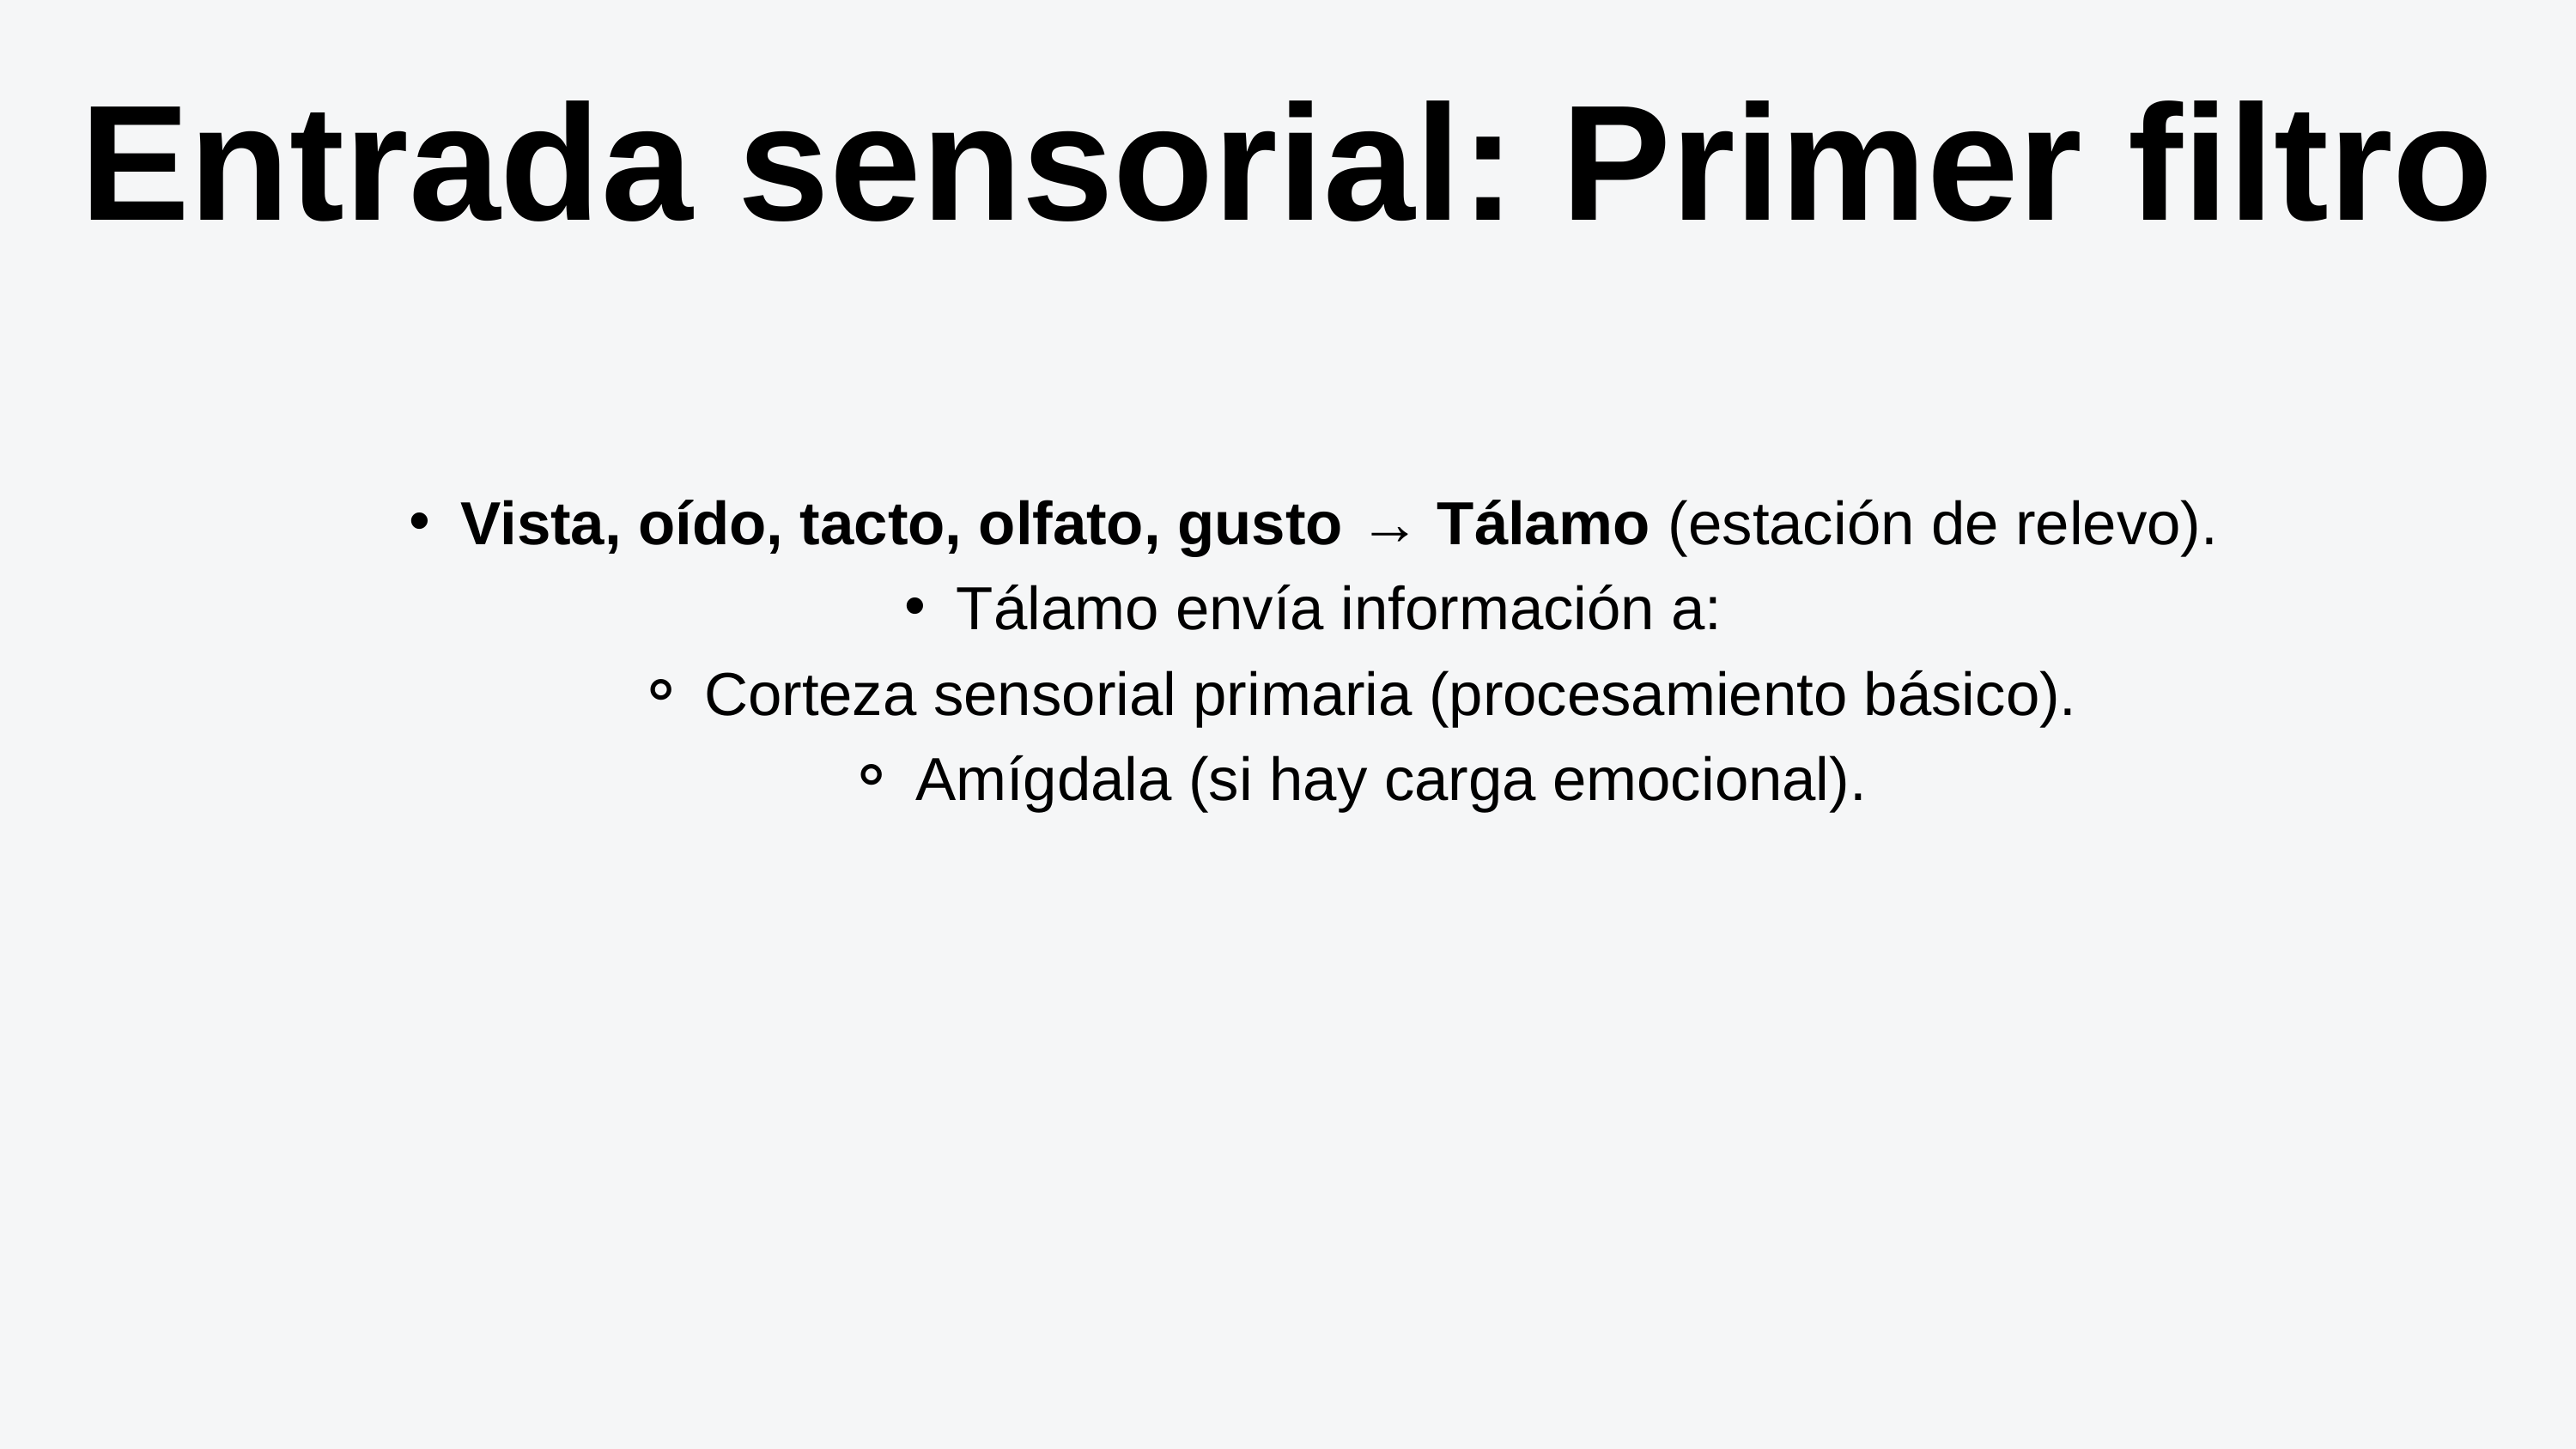

Entrada sensorial: Primer filtro
Vista, oído, tacto, olfato, gusto → Tálamo (estación de relevo).
Tálamo envía información a:
Corteza sensorial primaria (procesamiento básico).
Amígdala (si hay carga emocional).